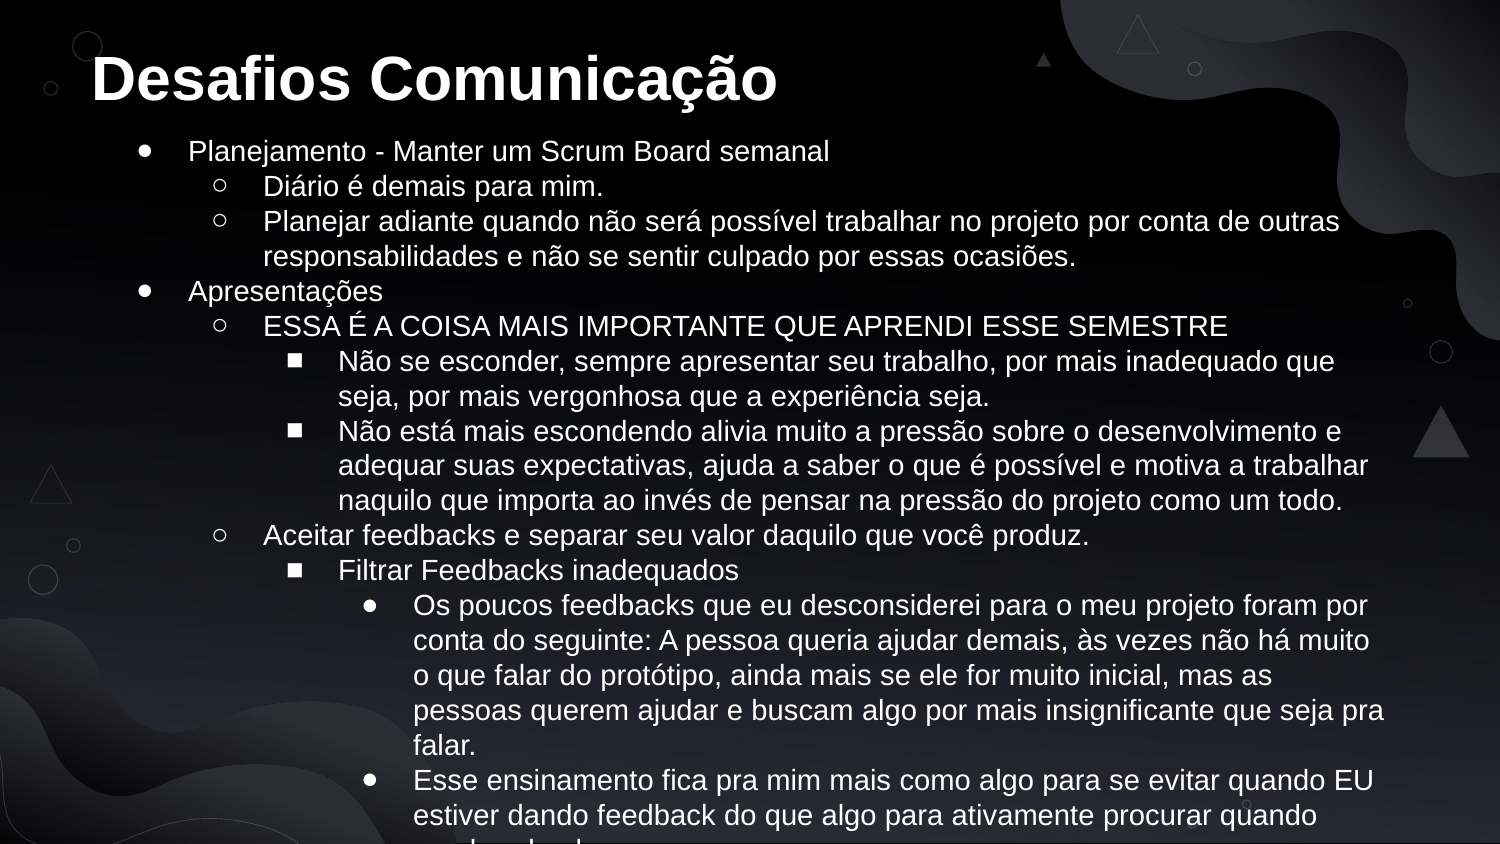

# Desafios Comunicação
Planejamento - Manter um Scrum Board semanal
Diário é demais para mim.
Planejar adiante quando não será possível trabalhar no projeto por conta de outras responsabilidades e não se sentir culpado por essas ocasiões.
Apresentações
ESSA É A COISA MAIS IMPORTANTE QUE APRENDI ESSE SEMESTRE
Não se esconder, sempre apresentar seu trabalho, por mais inadequado que seja, por mais vergonhosa que a experiência seja.
Não está mais escondendo alivia muito a pressão sobre o desenvolvimento e adequar suas expectativas, ajuda a saber o que é possível e motiva a trabalhar naquilo que importa ao invés de pensar na pressão do projeto como um todo.
Aceitar feedbacks e separar seu valor daquilo que você produz.
Filtrar Feedbacks inadequados
Os poucos feedbacks que eu desconsiderei para o meu projeto foram por conta do seguinte: A pessoa queria ajudar demais, às vezes não há muito o que falar do protótipo, ainda mais se ele for muito inicial, mas as pessoas querem ajudar e buscam algo por mais insignificante que seja pra falar.
Esse ensinamento fica pra mim mais como algo para se evitar quando EU estiver dando feedback do que algo para ativamente procurar quando recebendo eles.